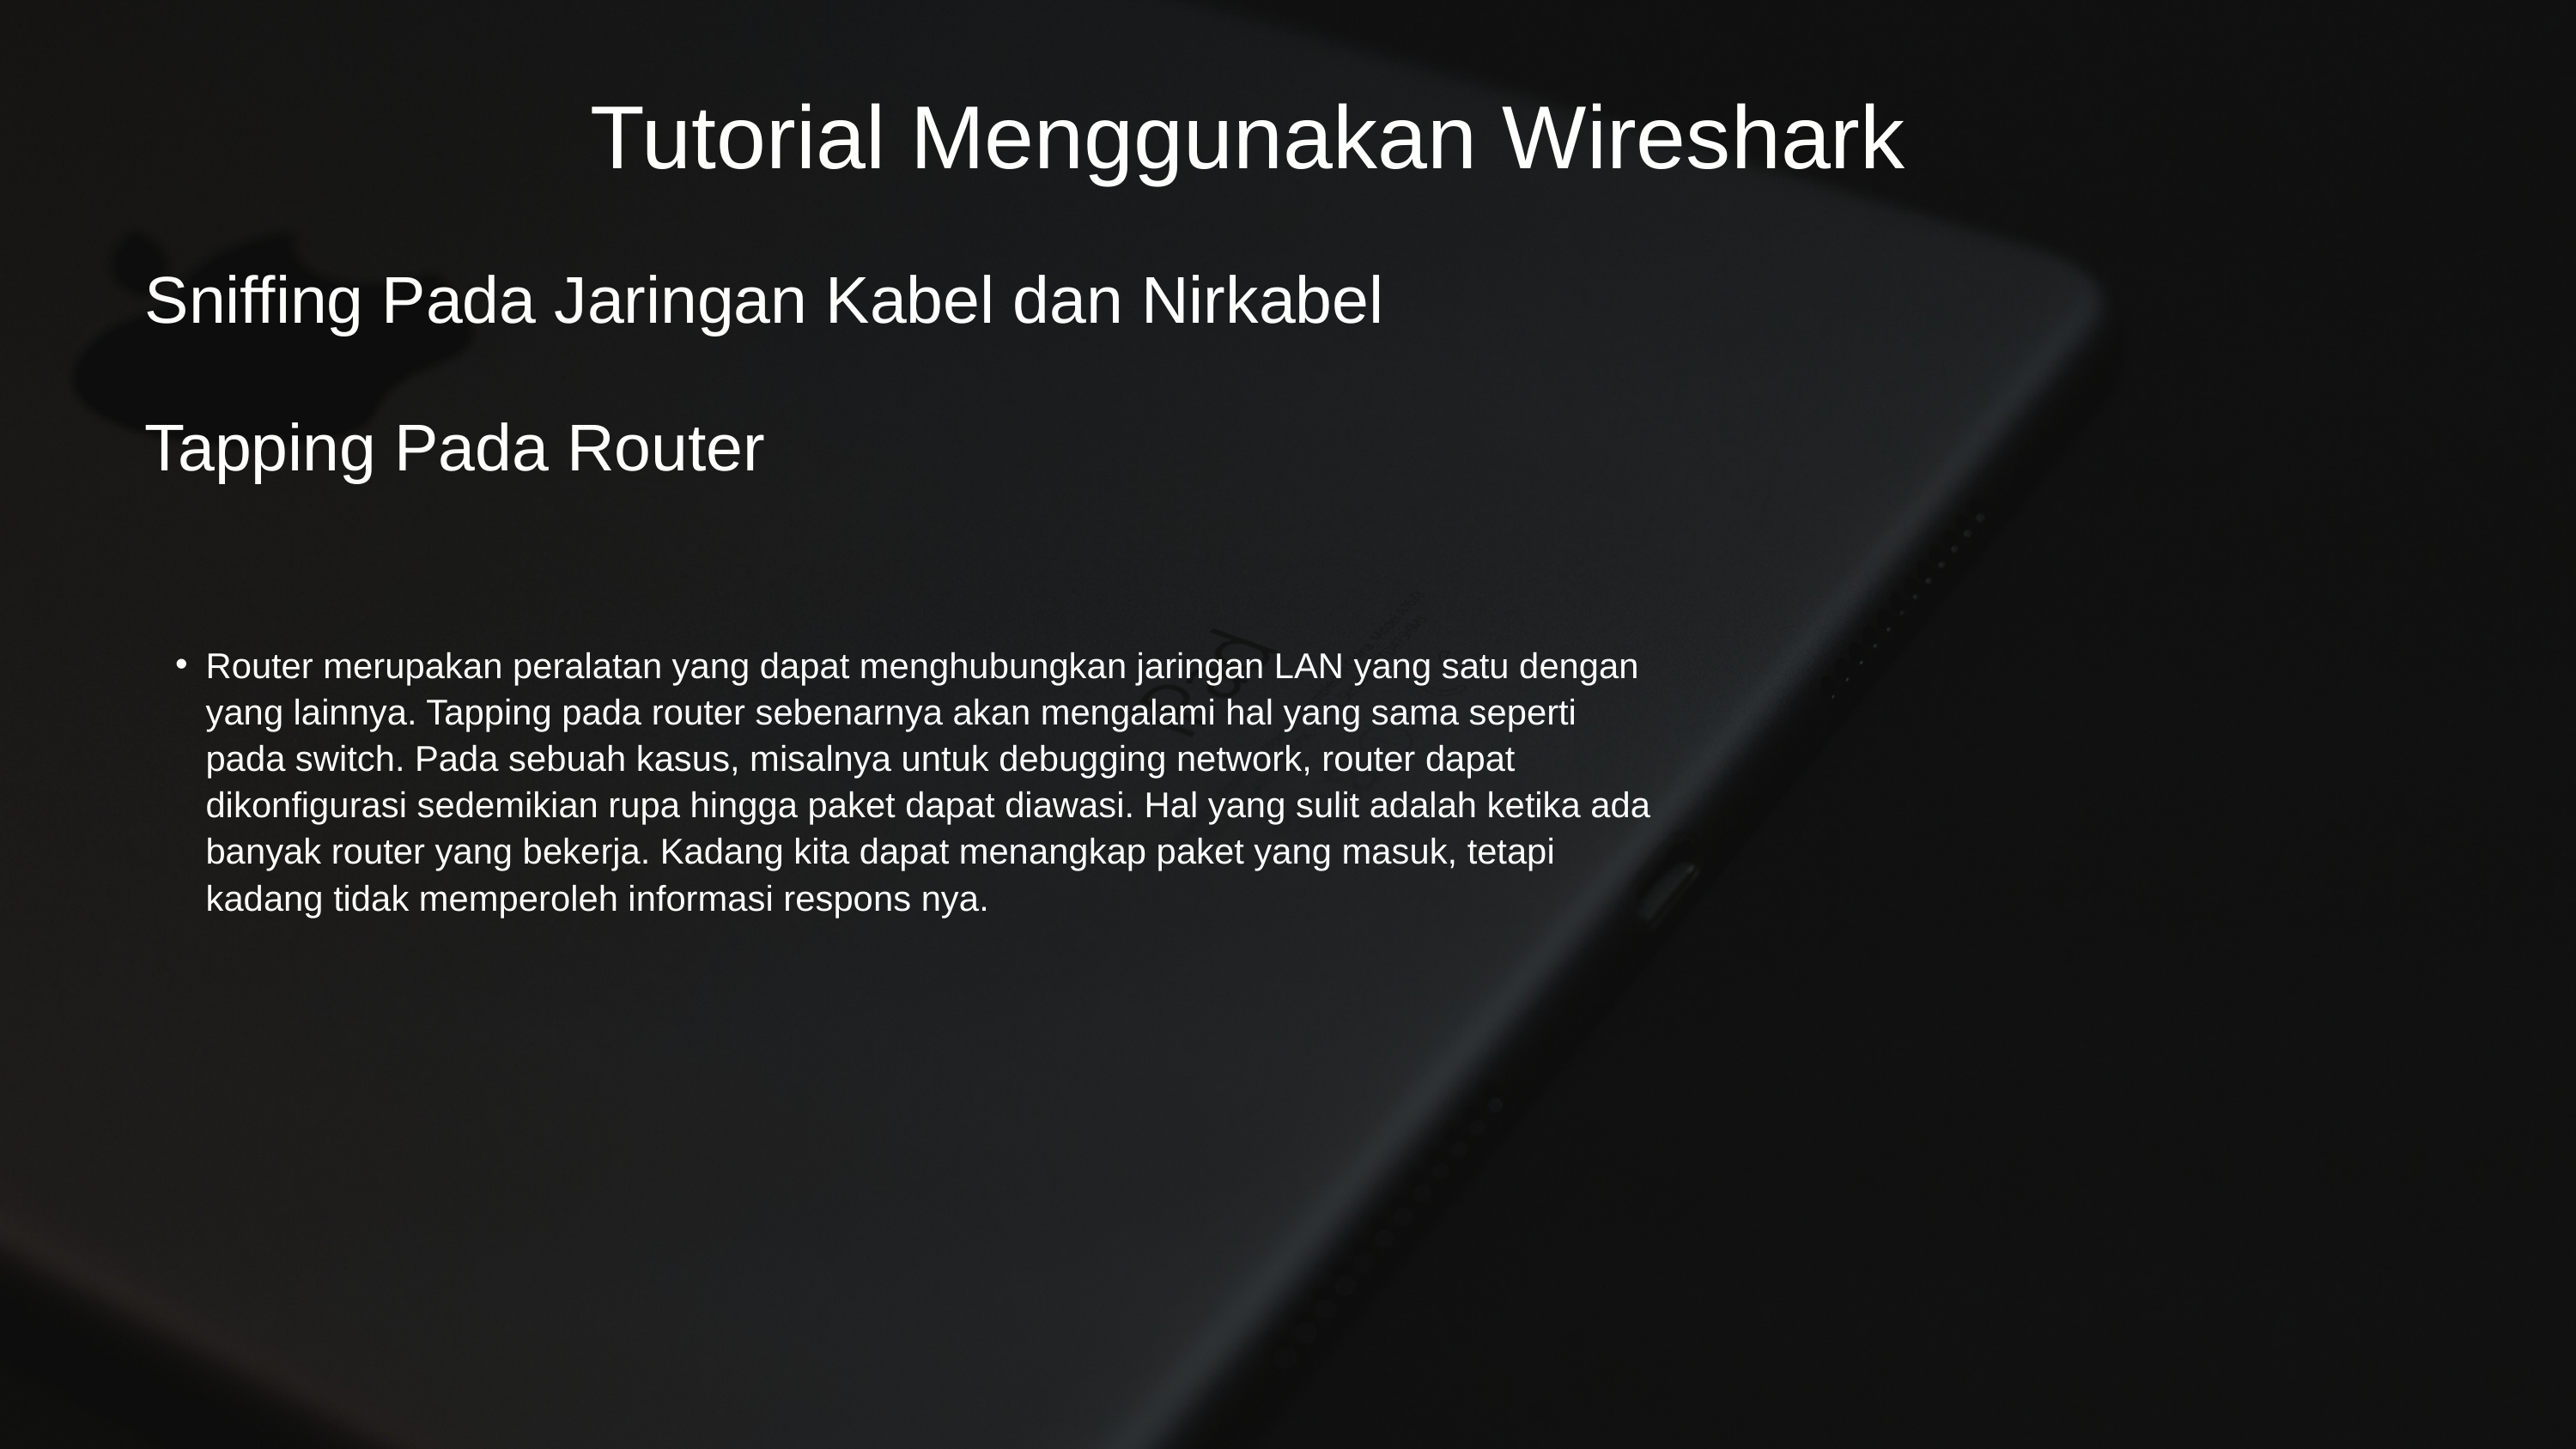

Tutorial Menggunakan Wireshark

Sniffing Pada Jaringan Kabel dan Nirkabel

Tapping Pada Router

Router merupakan peralatan yang dapat menghubungkan jaringan LAN yang satu dengan yang lainnya. Tapping pada router sebenarnya akan mengalami hal yang sama seperti pada switch. Pada sebuah kasus, misalnya untuk debugging network, router dapat dikonfigurasi sedemikian rupa hingga paket dapat diawasi. Hal yang sulit adalah ketika ada banyak router yang bekerja. Kadang kita dapat menangkap paket yang masuk, tetapi kadang tidak memperoleh informasi respons nya.